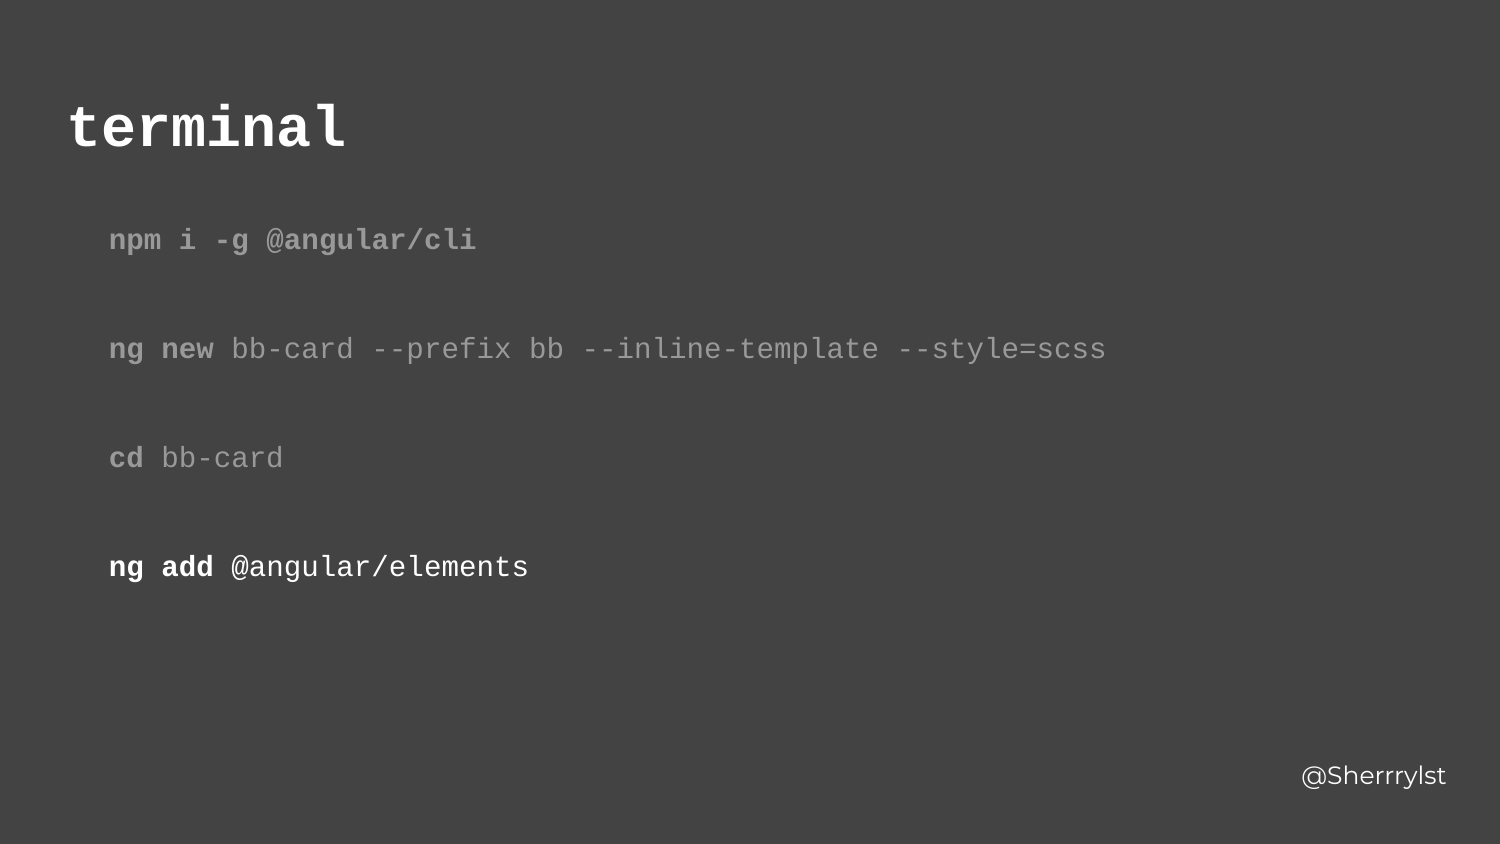

# terminal
npm i -g @angular/cli
ng new bb-card --prefix bb --inline-template --style=scss
cd bb-card
ng add @angular/elements

@Sherrrylst